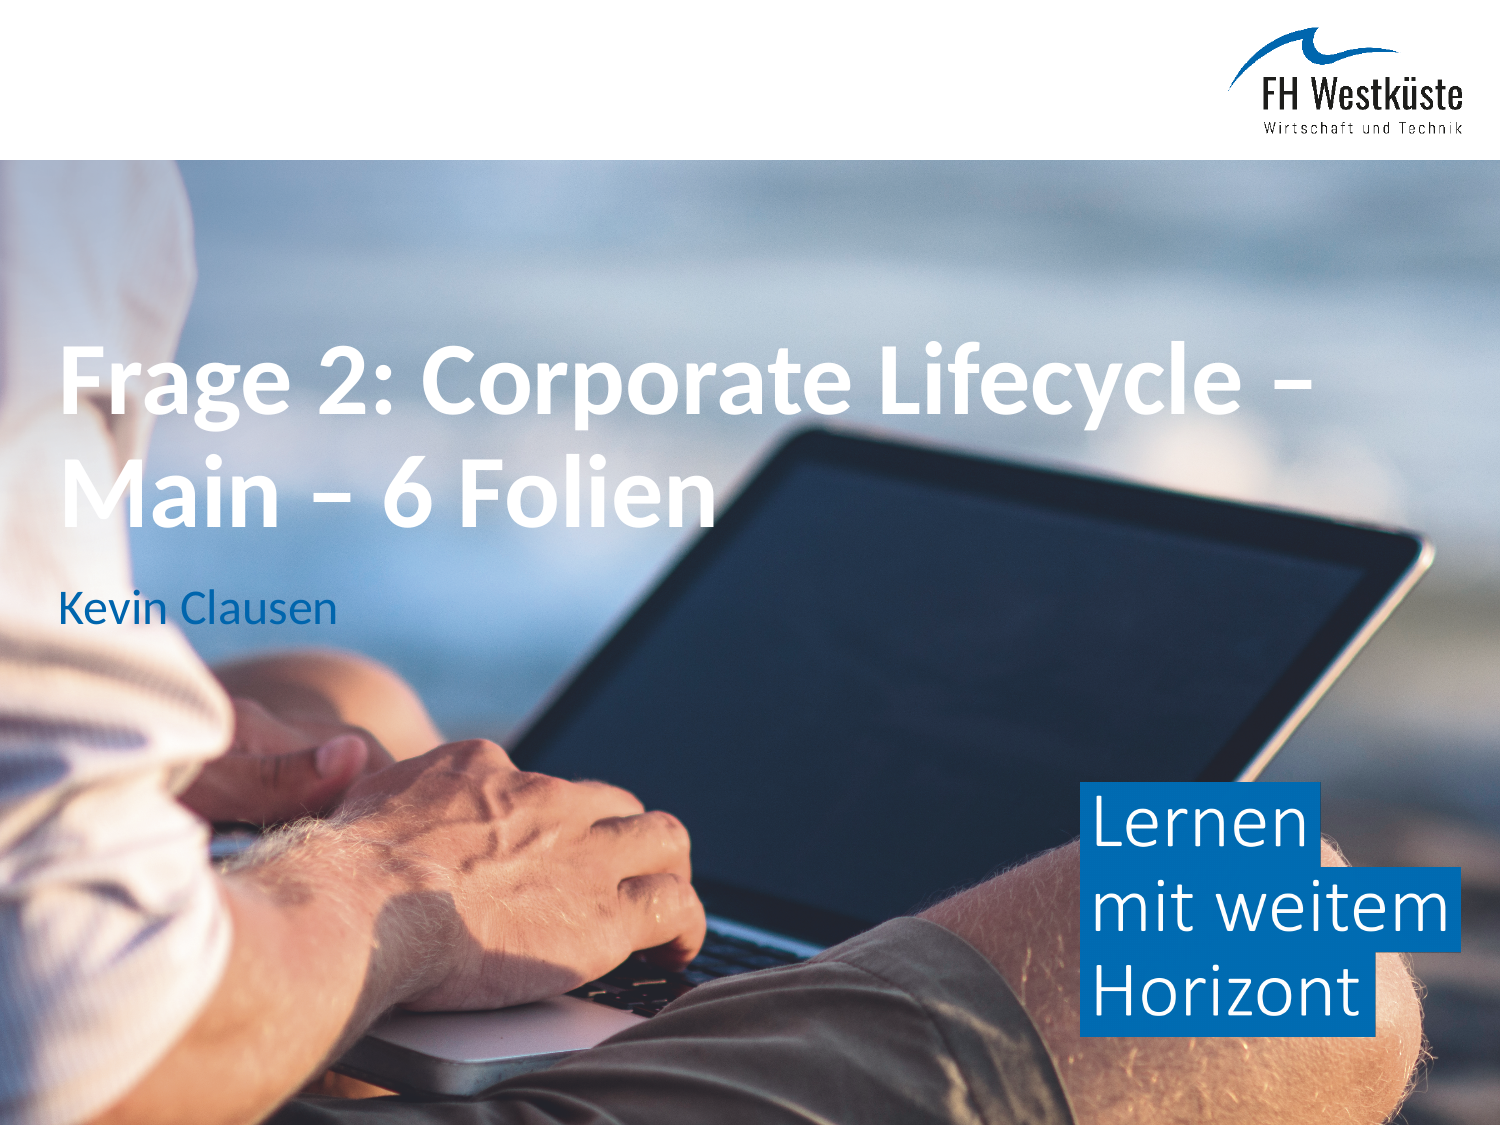

# Frage 2: Corporate Lifecycle – Main – 6 Folien
Kevin Clausen